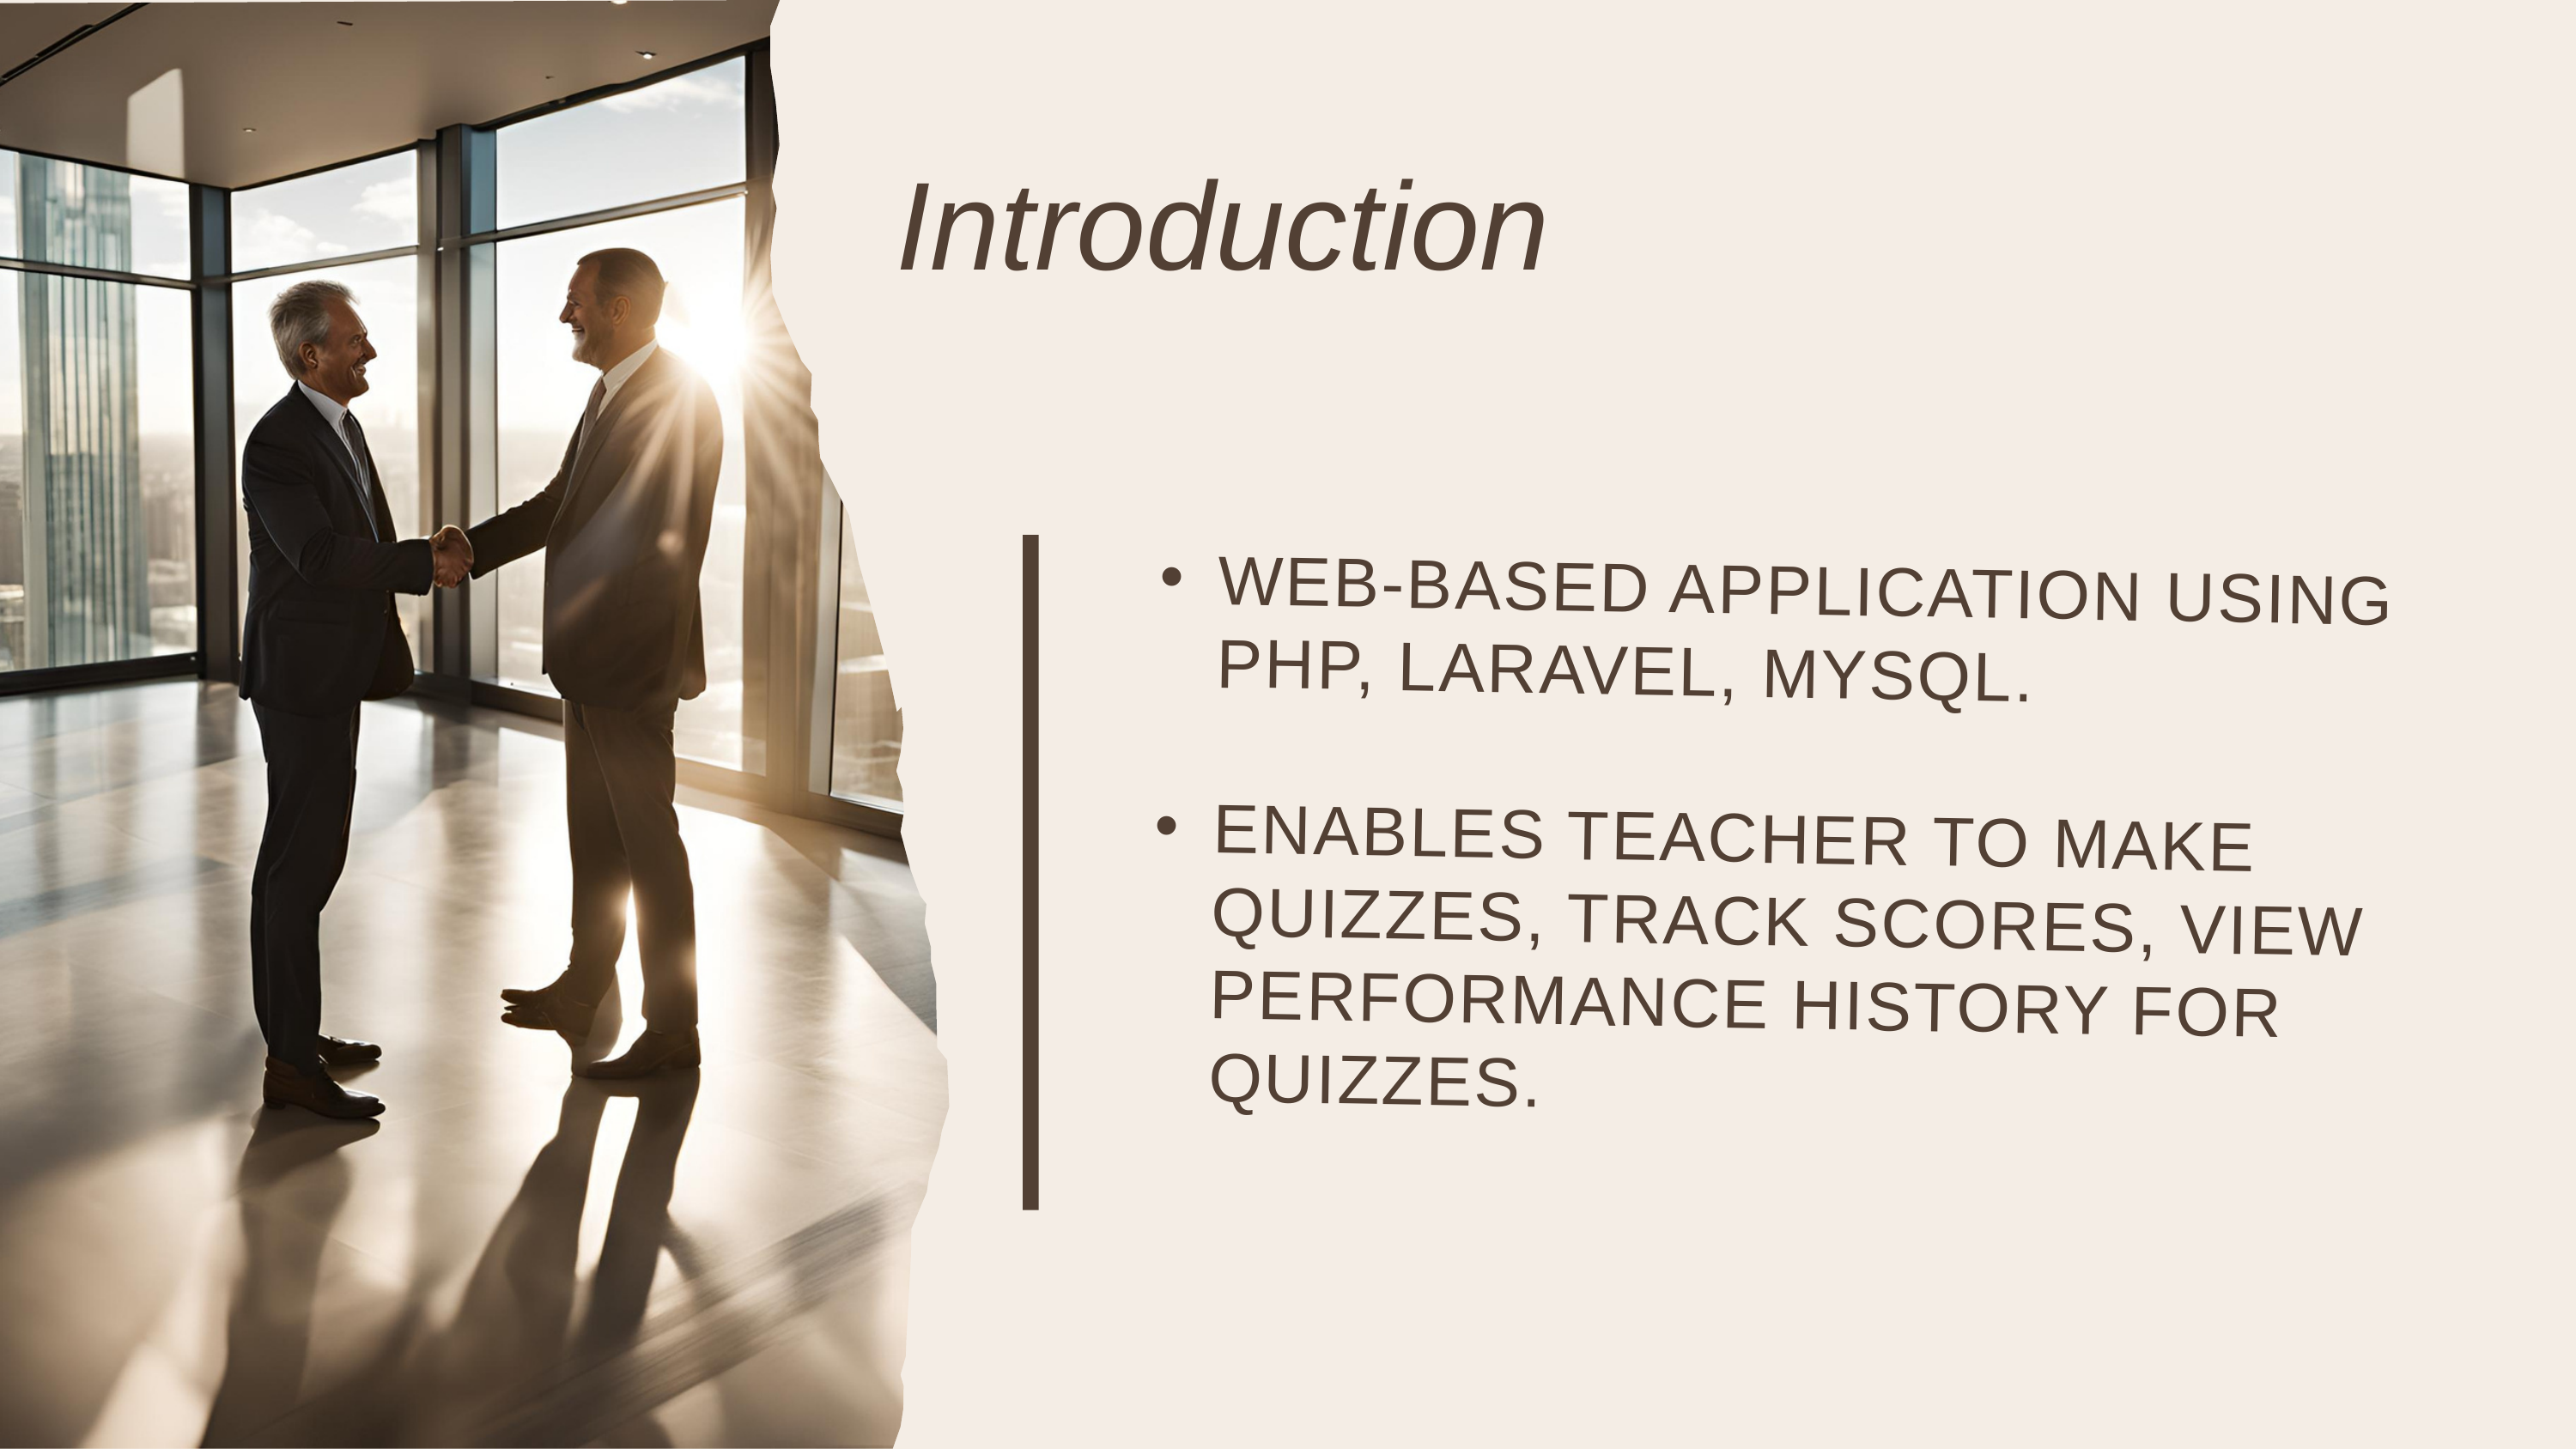

Introduction

WEB-BASED APPLICATION USING PHP, LARAVEL, MYSQL.

ENABLES TEACHER TO MAKE QUIZZES, TRACK SCORES, VIEW PERFORMANCE HISTORY FOR QUIZZES.